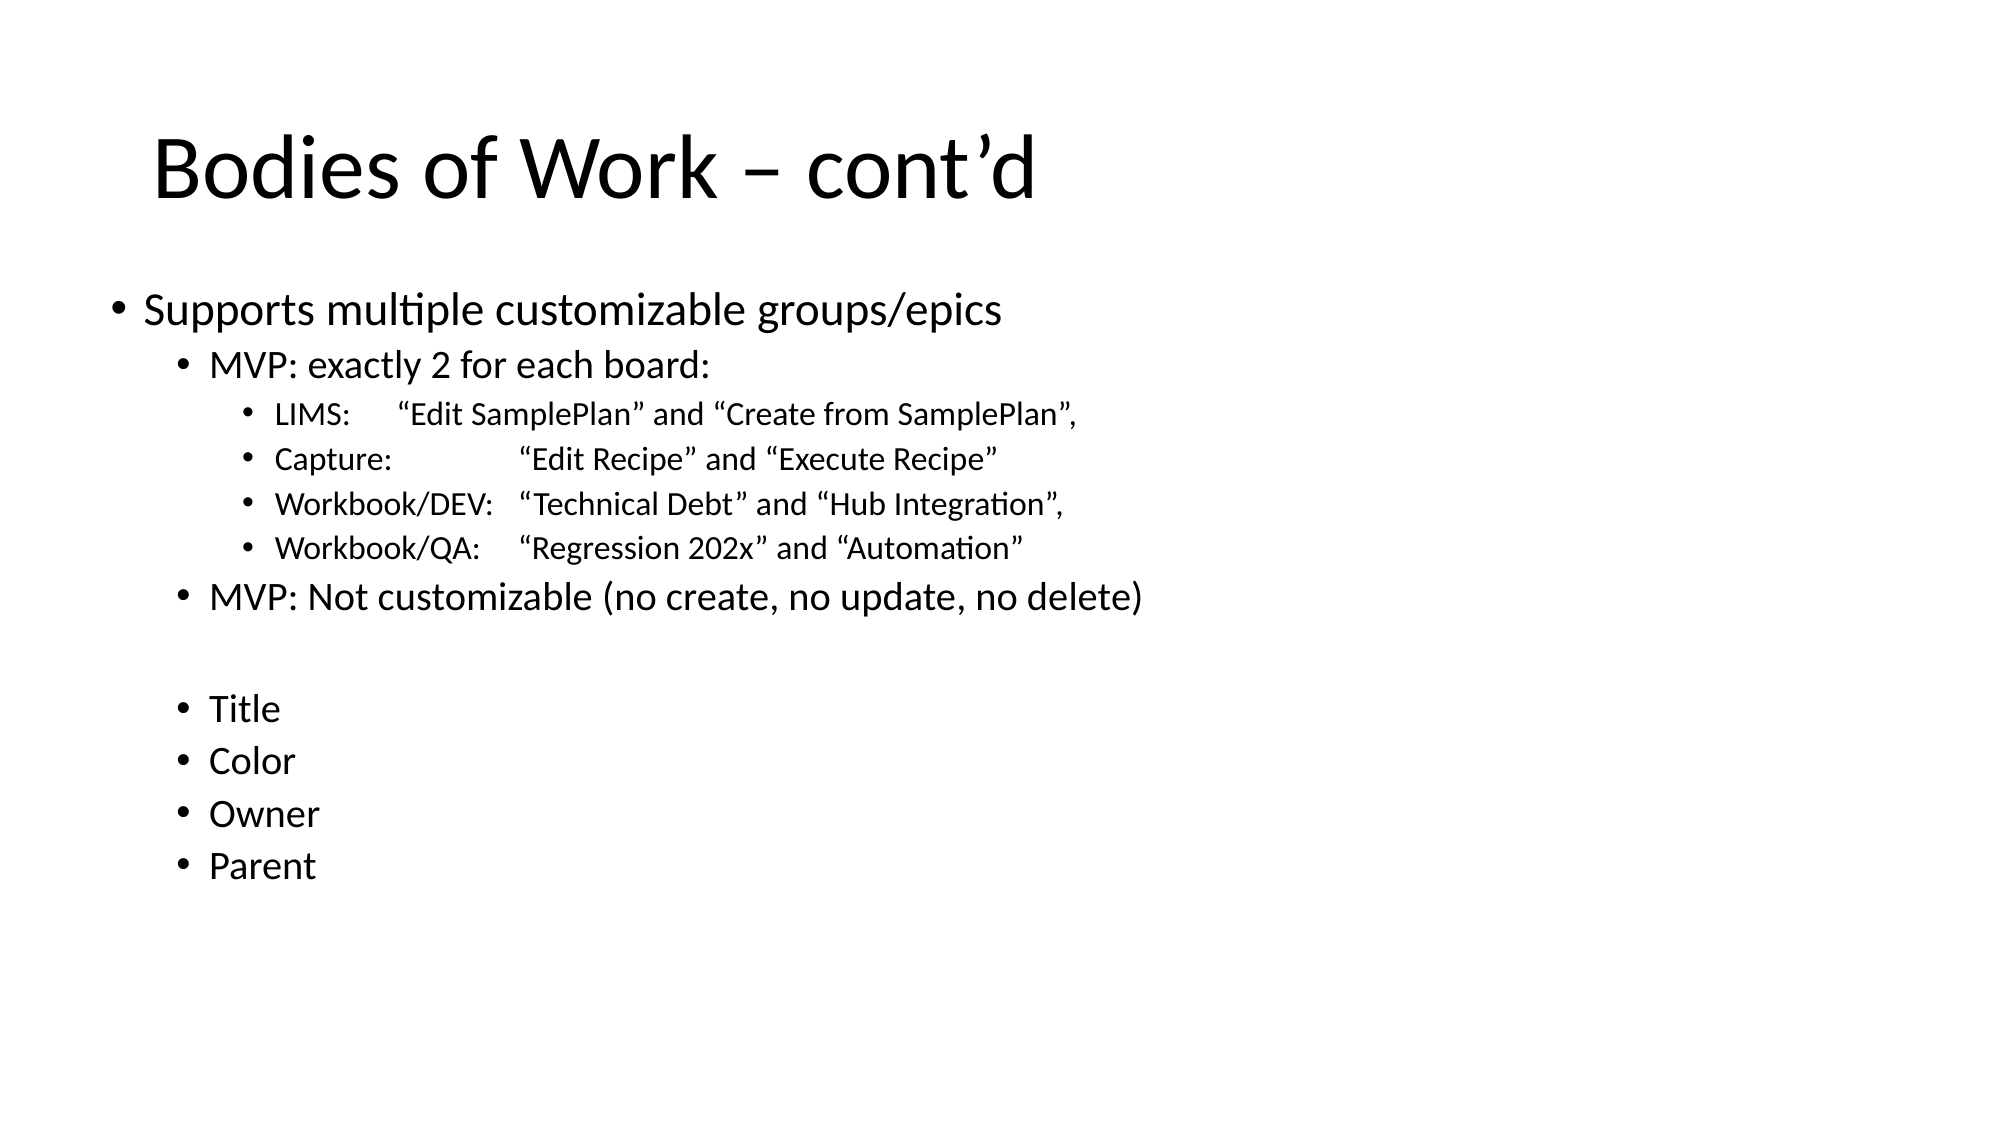

# Bodies of Work – cont’d
Supports multiple customizable groups/epics
MVP: exactly 2 for each board:
LIMS: 		“Edit SamplePlan” and “Create from SamplePlan”,
Capture: 	“Edit Recipe” and “Execute Recipe”
Workbook/DEV:	“Technical Debt” and “Hub Integration”,
Workbook/QA:	“Regression 202x” and “Automation”
MVP: Not customizable (no create, no update, no delete)

Title
Color
Owner
Parent